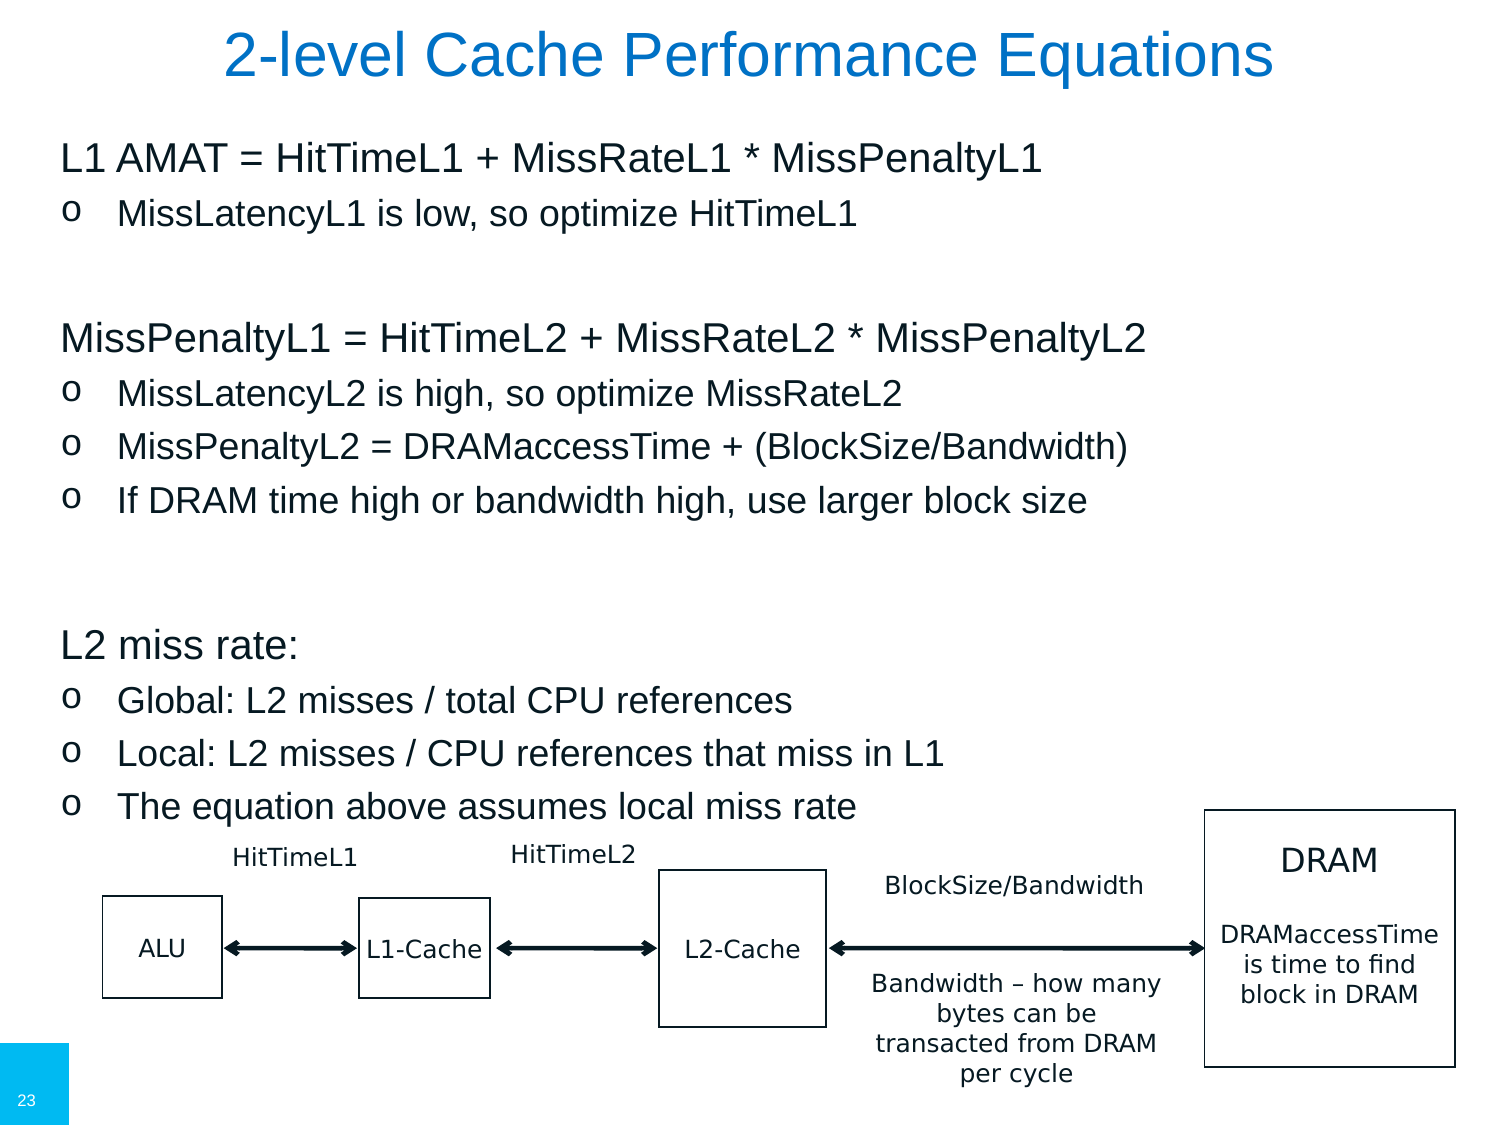

# 2-level Cache Performance Equations
L1 AMAT = HitTimeL1 + MissRateL1 * MissPenaltyL1
MissLatencyL1 is low, so optimize HitTimeL1

MissPenaltyL1 = HitTimeL2 + MissRateL2 * MissPenaltyL2
MissLatencyL2 is high, so optimize MissRateL2
MissPenaltyL2 = DRAMaccessTime + (BlockSize/Bandwidth)
If DRAM time high or bandwidth high, use larger block size

L2 miss rate:
Global: L2 misses / total CPU references
Local: L2 misses / CPU references that miss in L1
The equation above assumes local miss rate

DRAM

DRAMaccessTime is time to find block in DRAM

HitTimeL2
HitTimeL1
BlockSize/Bandwidth
L2-Cache
ALU
L1-Cache

Bandwidth – how many bytes can be transacted from DRAM per cycle